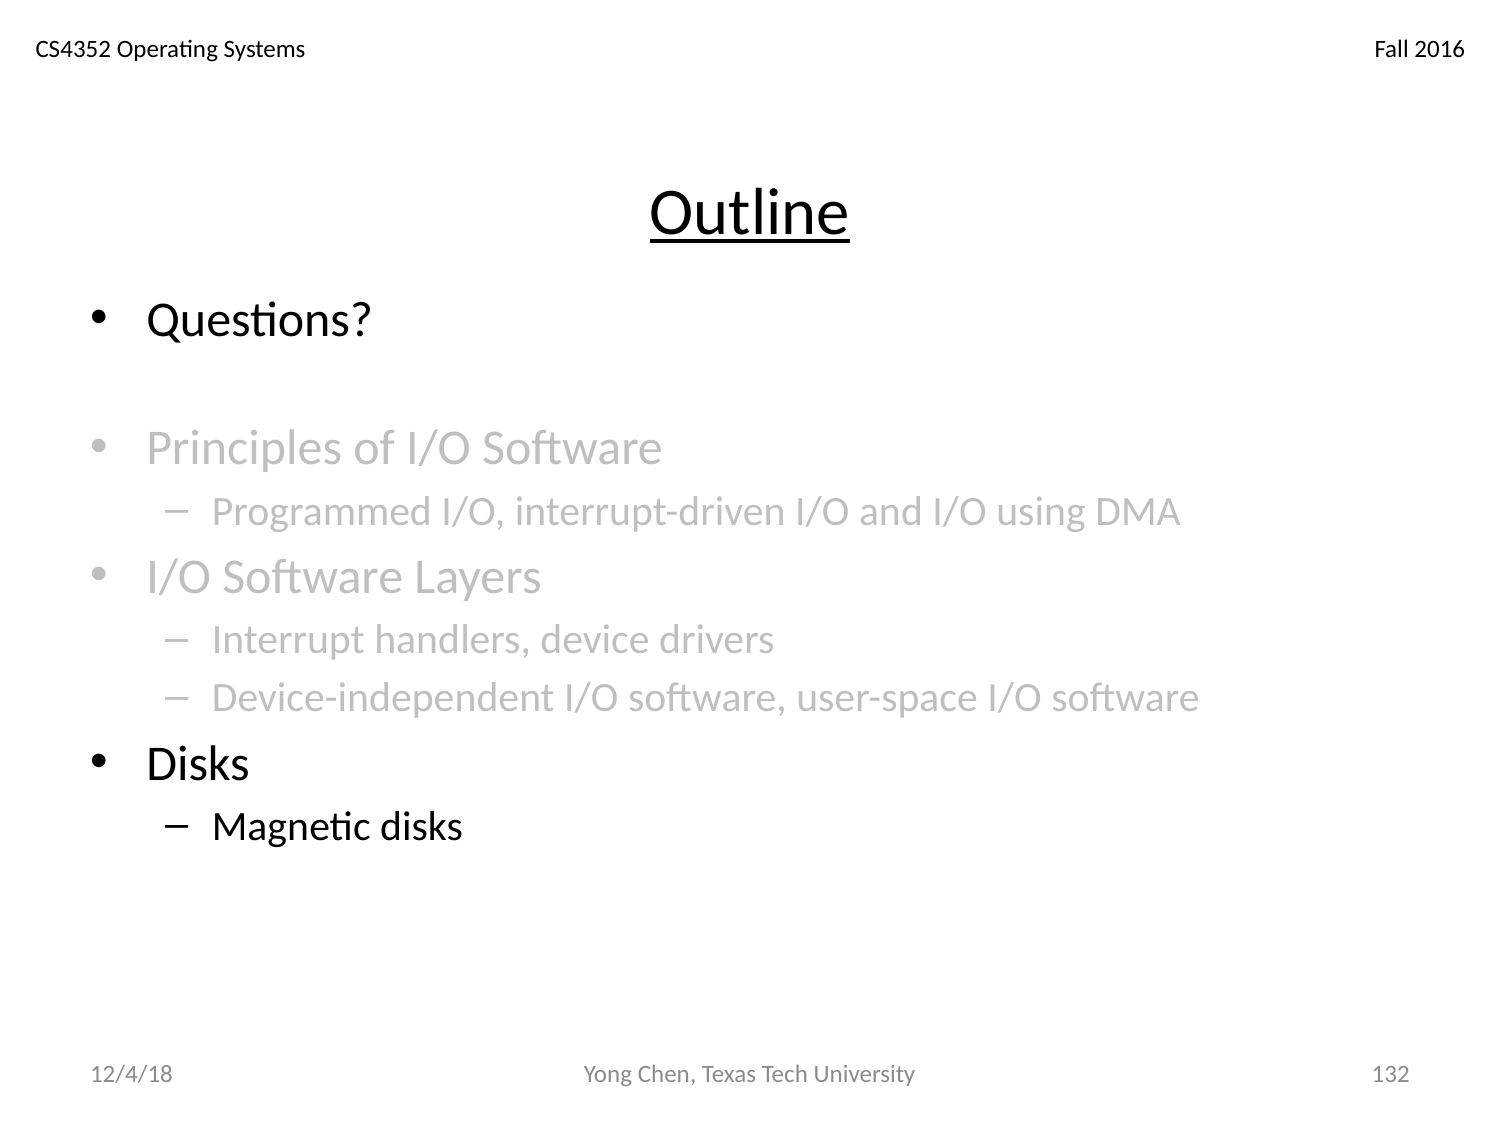

# Outline
Questions?

Principles of I/O Software
Programmed I/O, interrupt-driven I/O and I/O using DMA
I/O Software Layers
Interrupt handlers, device drivers
Device-independent I/O software, user-space I/O software
Disks
Magnetic disks
12/4/18
Yong Chen, Texas Tech University
132